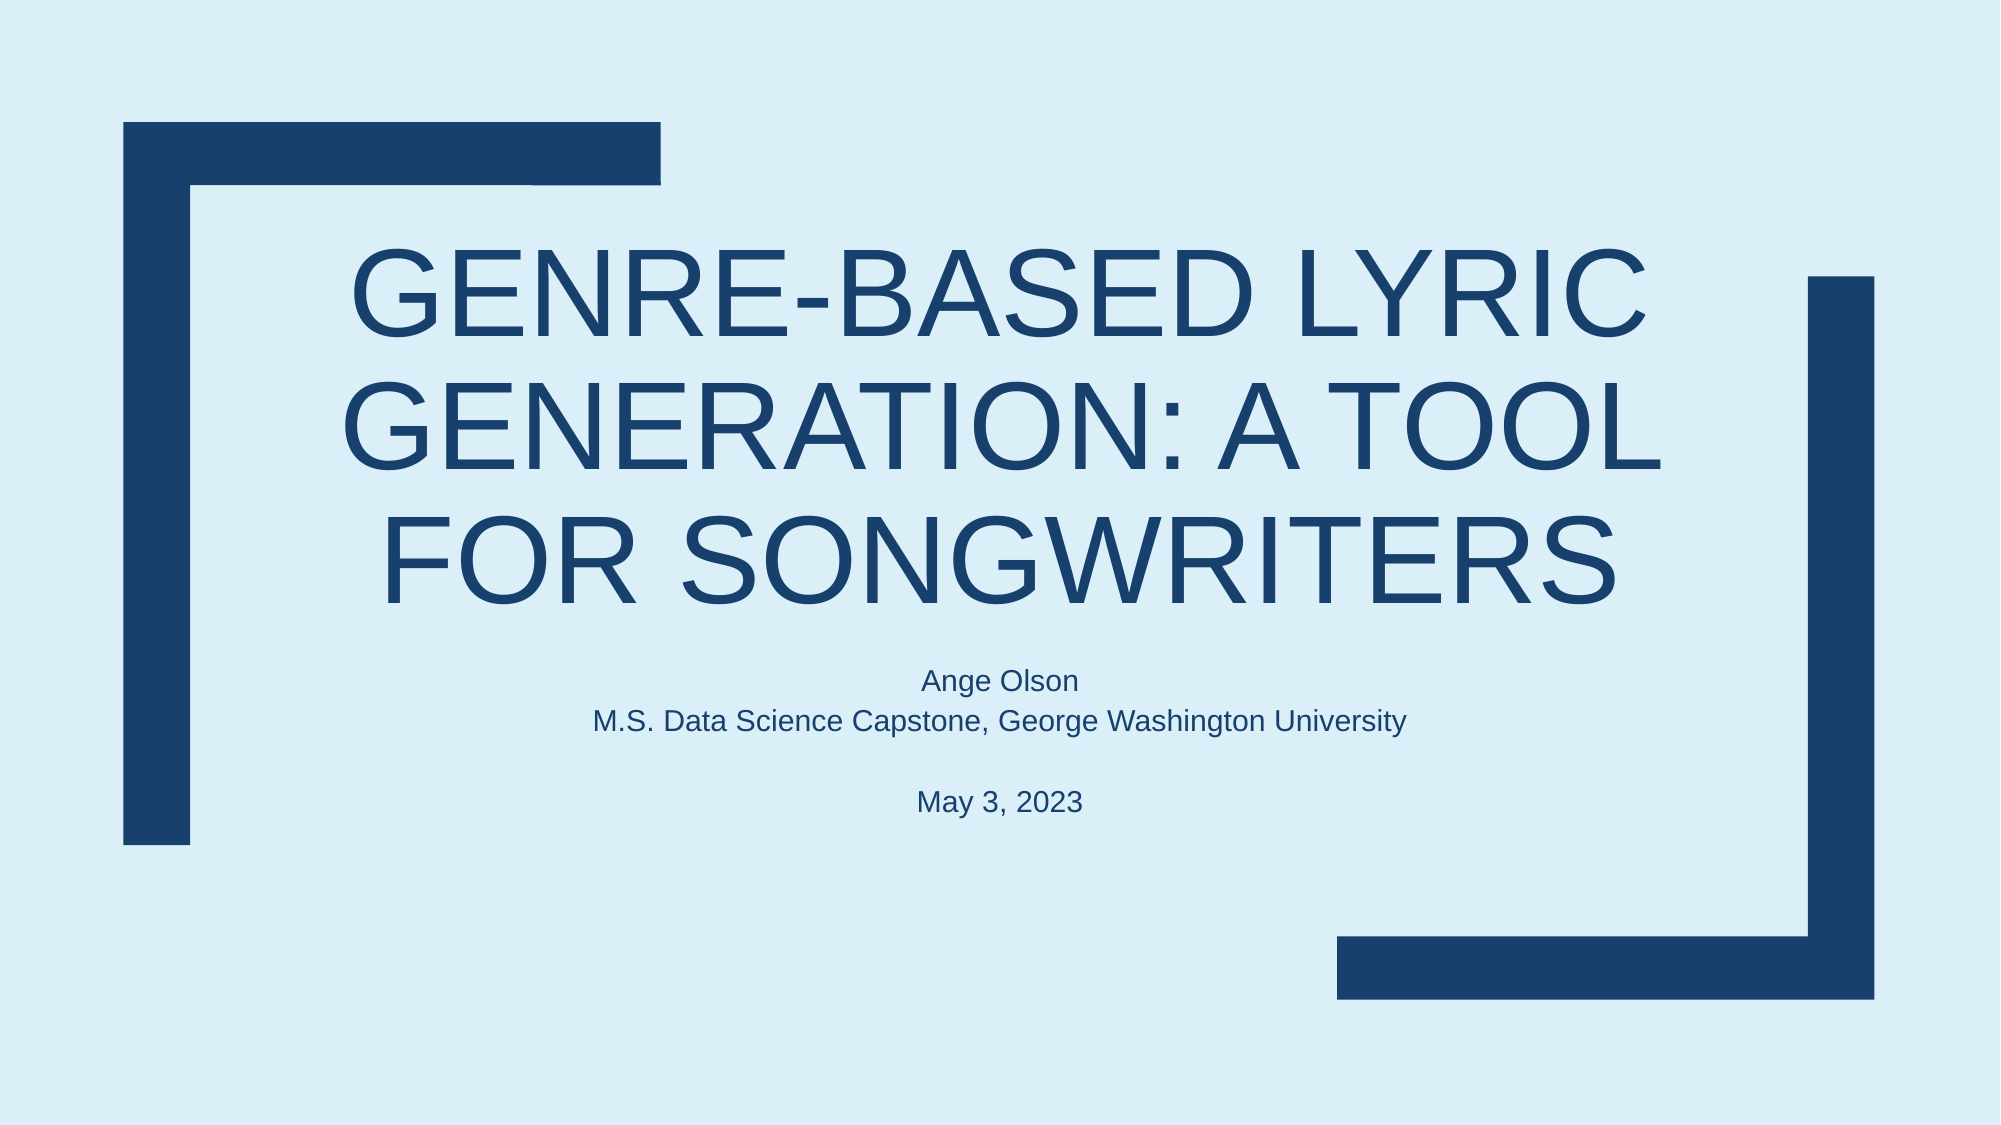

# Genre-based lyric generation: a tool for songwriters
Ange Olson
M.S. Data Science Capstone, George Washington University

May 3, 2023